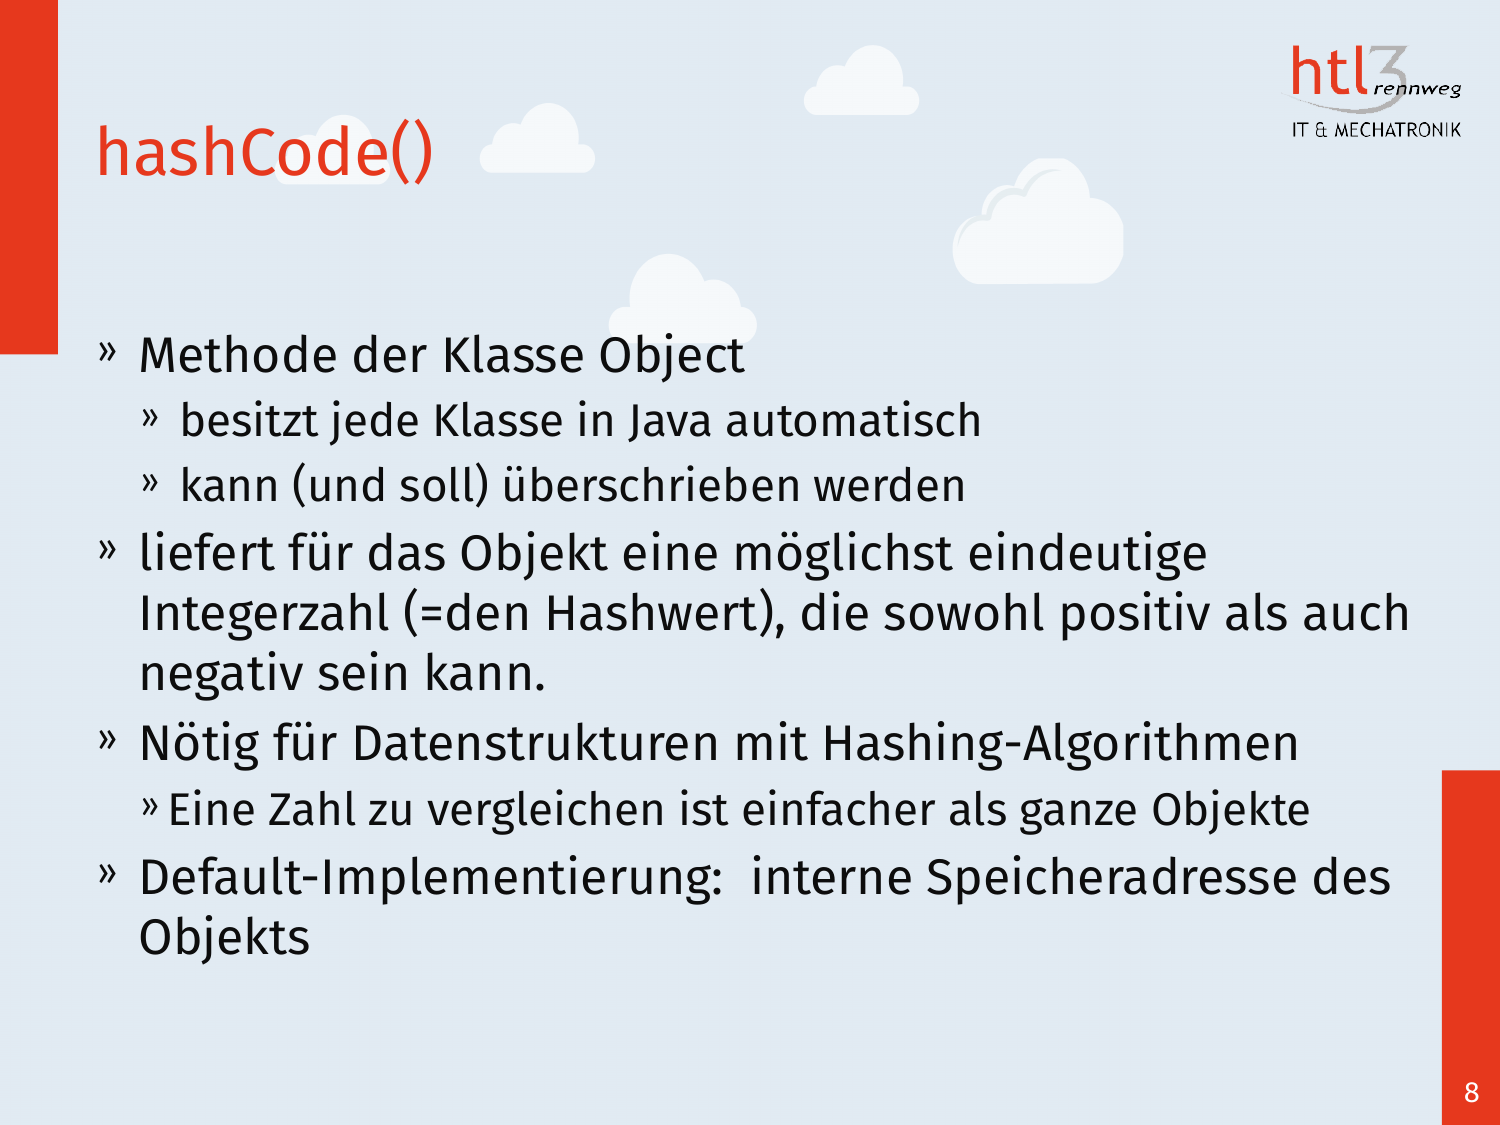

# hashCode()
Methode der Klasse Object
 besitzt jede Klasse in Java automatisch
 kann (und soll) überschrieben werden
liefert für das Objekt eine möglichst eindeutige Integerzahl (=den Hashwert), die sowohl positiv als auch negativ sein kann.
Nötig für Datenstrukturen mit Hashing-Algorithmen
Eine Zahl zu vergleichen ist einfacher als ganze Objekte
Default-Implementierung:  interne Speicheradresse des Objekts